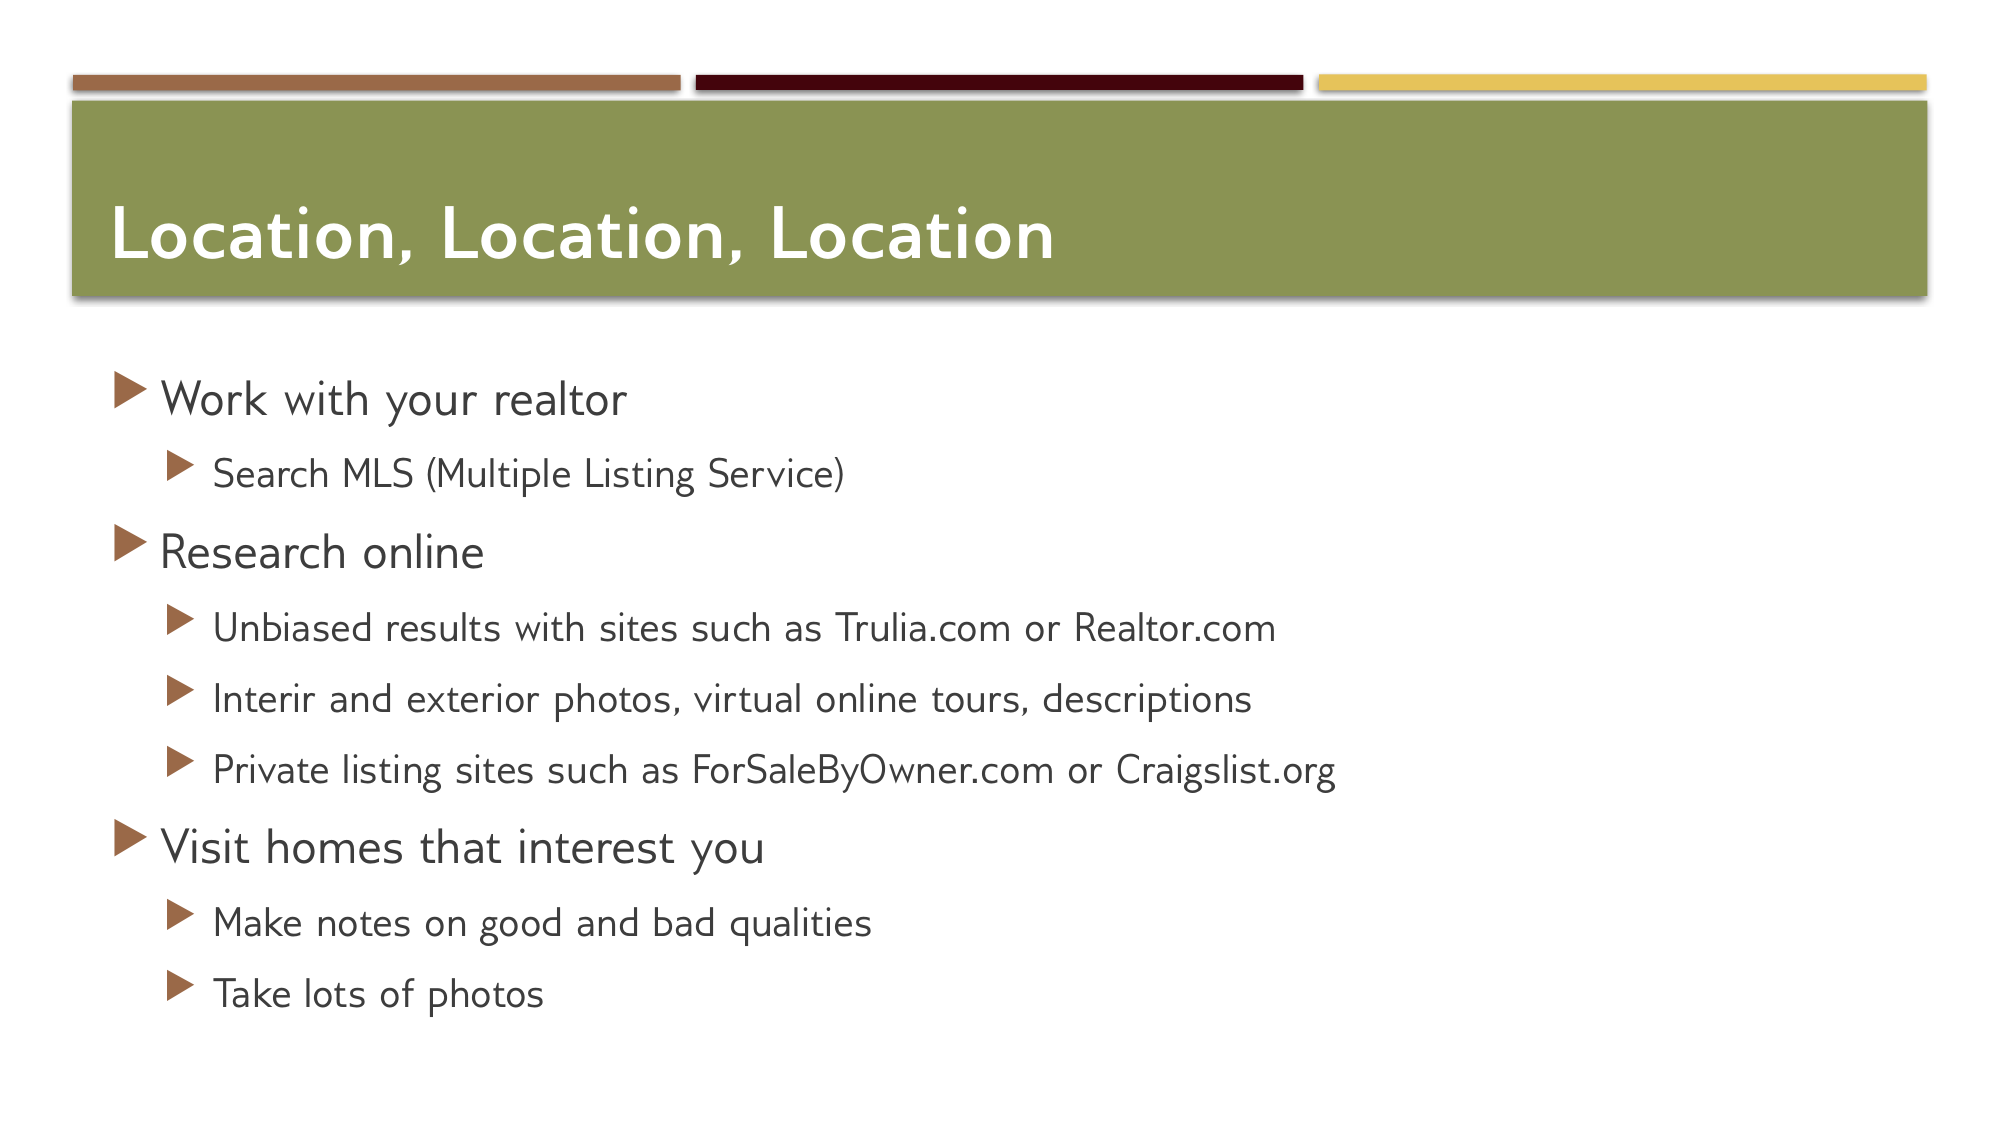

# Location, Location, Location
Work with your realtor
Search MLS (Multiple Listing Service)
Research online
Unbiased results with sites such as Trulia.com or Realtor.com
Interir and exterior photos, virtual online tours, descriptions
Private listing sites such as ForSaleByOwner.com or Craigslist.org
Visit homes that interest you
Make notes on good and bad qualities
Take lots of photos